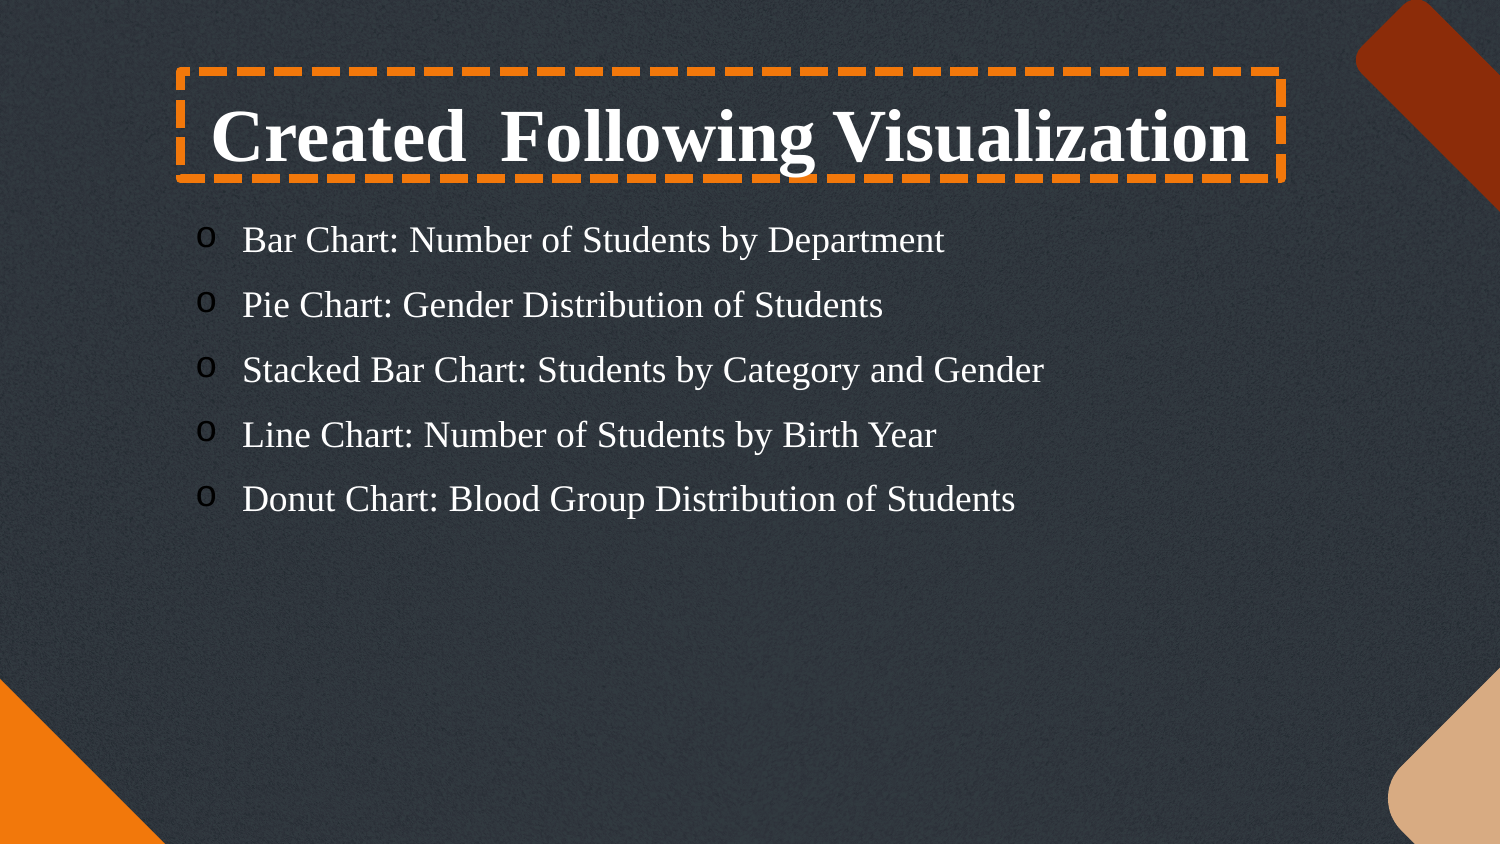

# Created  Following Visualization
Bar Chart: Number of Students by Department
Pie Chart: Gender Distribution of Students
Stacked Bar Chart: Students by Category and Gender
Line Chart: Number of Students by Birth Year
Donut Chart: Blood Group Distribution of Students